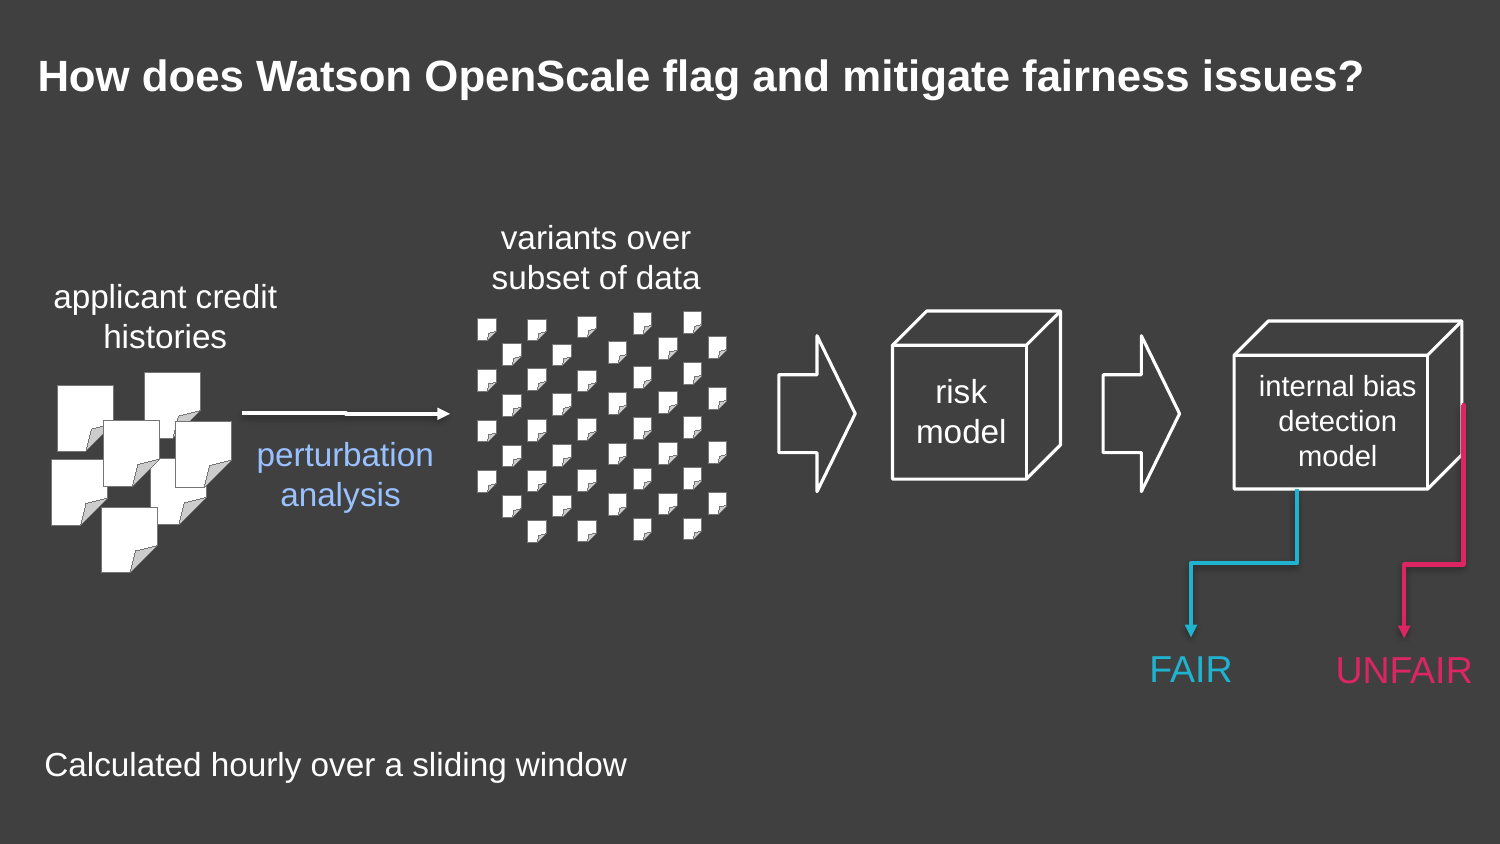

How does Watson OpenScale flag and mitigate fairness issues?
variants over subset of data
applicant credit histories

internal bias detection model

risk model

perturbation
analysis

FAIR
UNFAIR
Calculated hourly over a sliding window